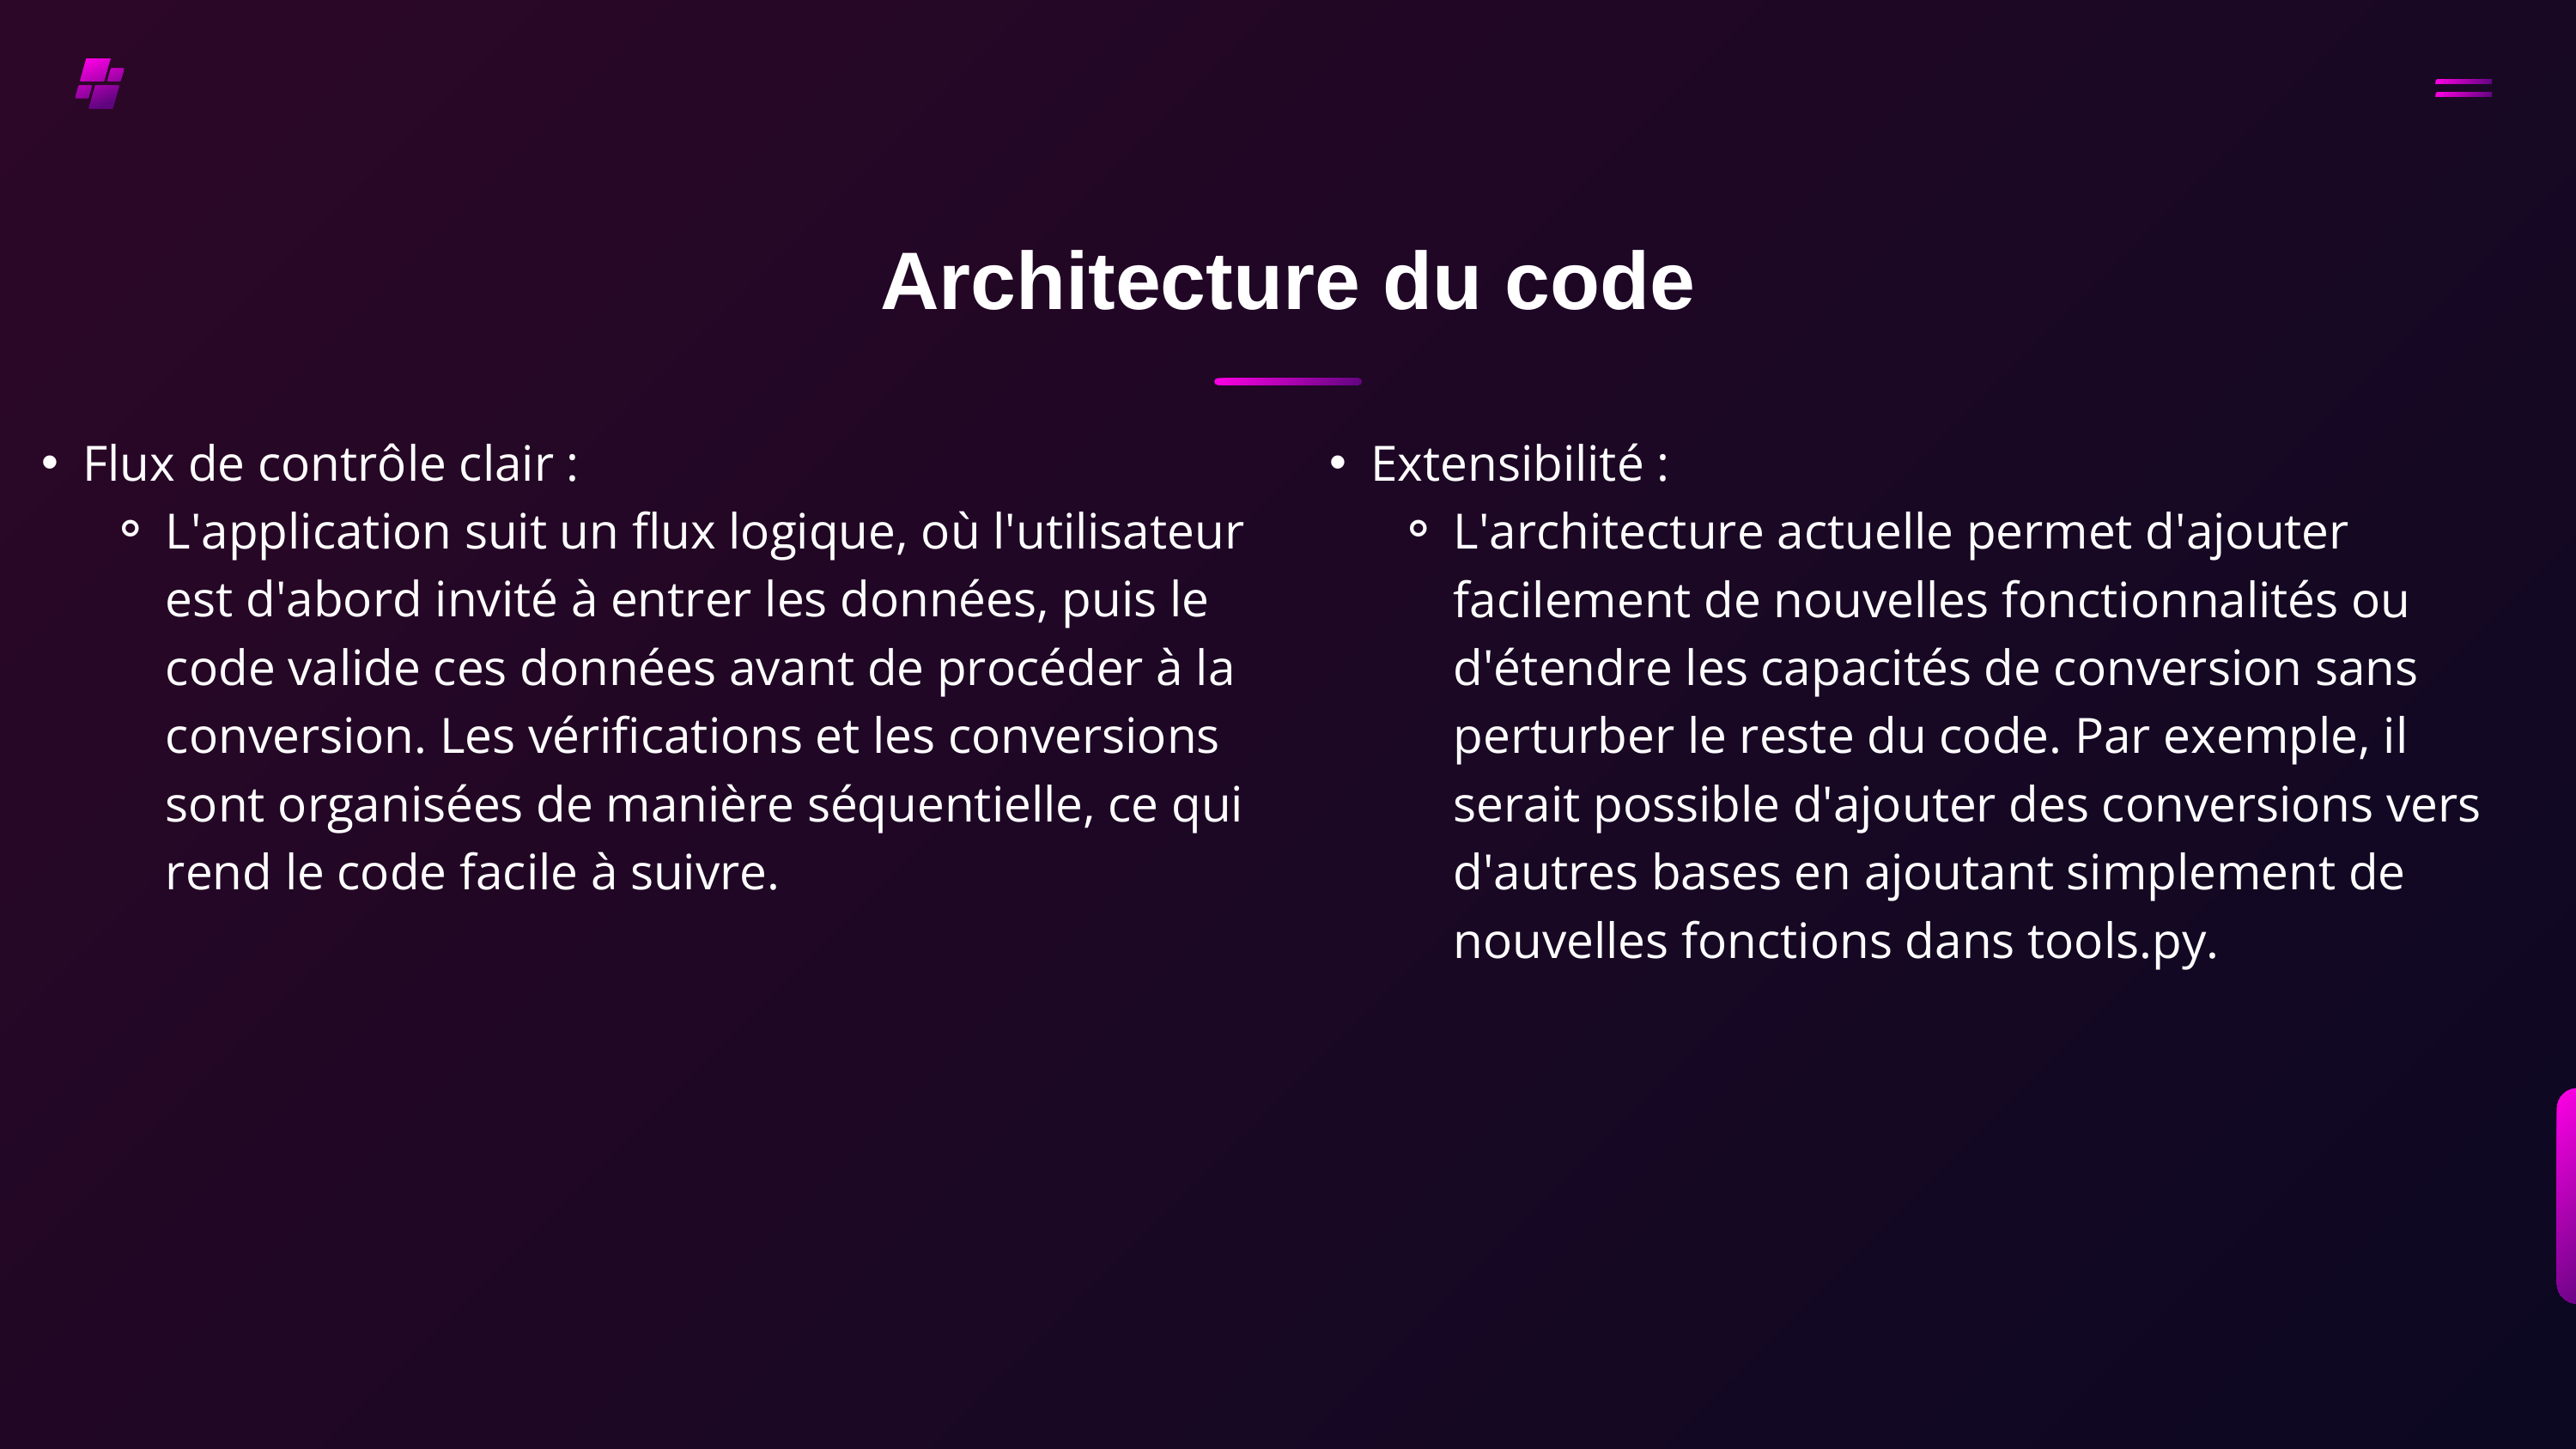

Architecture du code

Flux de contrôle clair :
L'application suit un flux logique, où l'utilisateur est d'abord invité à entrer les données, puis le code valide ces données avant de procéder à la conversion. Les vérifications et les conversions sont organisées de manière séquentielle, ce qui rend le code facile à suivre.

Extensibilité :
L'architecture actuelle permet d'ajouter facilement de nouvelles fonctionnalités ou d'étendre les capacités de conversion sans perturber le reste du code. Par exemple, il serait possible d'ajouter des conversions vers d'autres bases en ajoutant simplement de nouvelles fonctions dans tools.py.

Modularité :
Le code est divisé en plusieurs fichiers, chacun ayant une responsabilité spécifique :
main.py : Point d'entrée de l'application, gère l'interaction avec l'utilisateur.
data.py : Contient des constantes et des messages d'erreur, centralisant ainsi les informations utilisées dans tout le projet.
tools.py : Regroupe les fonctions de conversion entre les différentes bases, permettant ainsi de séparer la logique de conversion de l'interface utilisateur.
Fonctions bien définies :
Chaque fonction a un but précis et est responsable d'une tâche spécifique. Par exemple, check_base() s'occupe uniquement de la validation des bases, tandis que convert_base() gère les conversions. Cela facilite la compréhension et la maintenance du code.